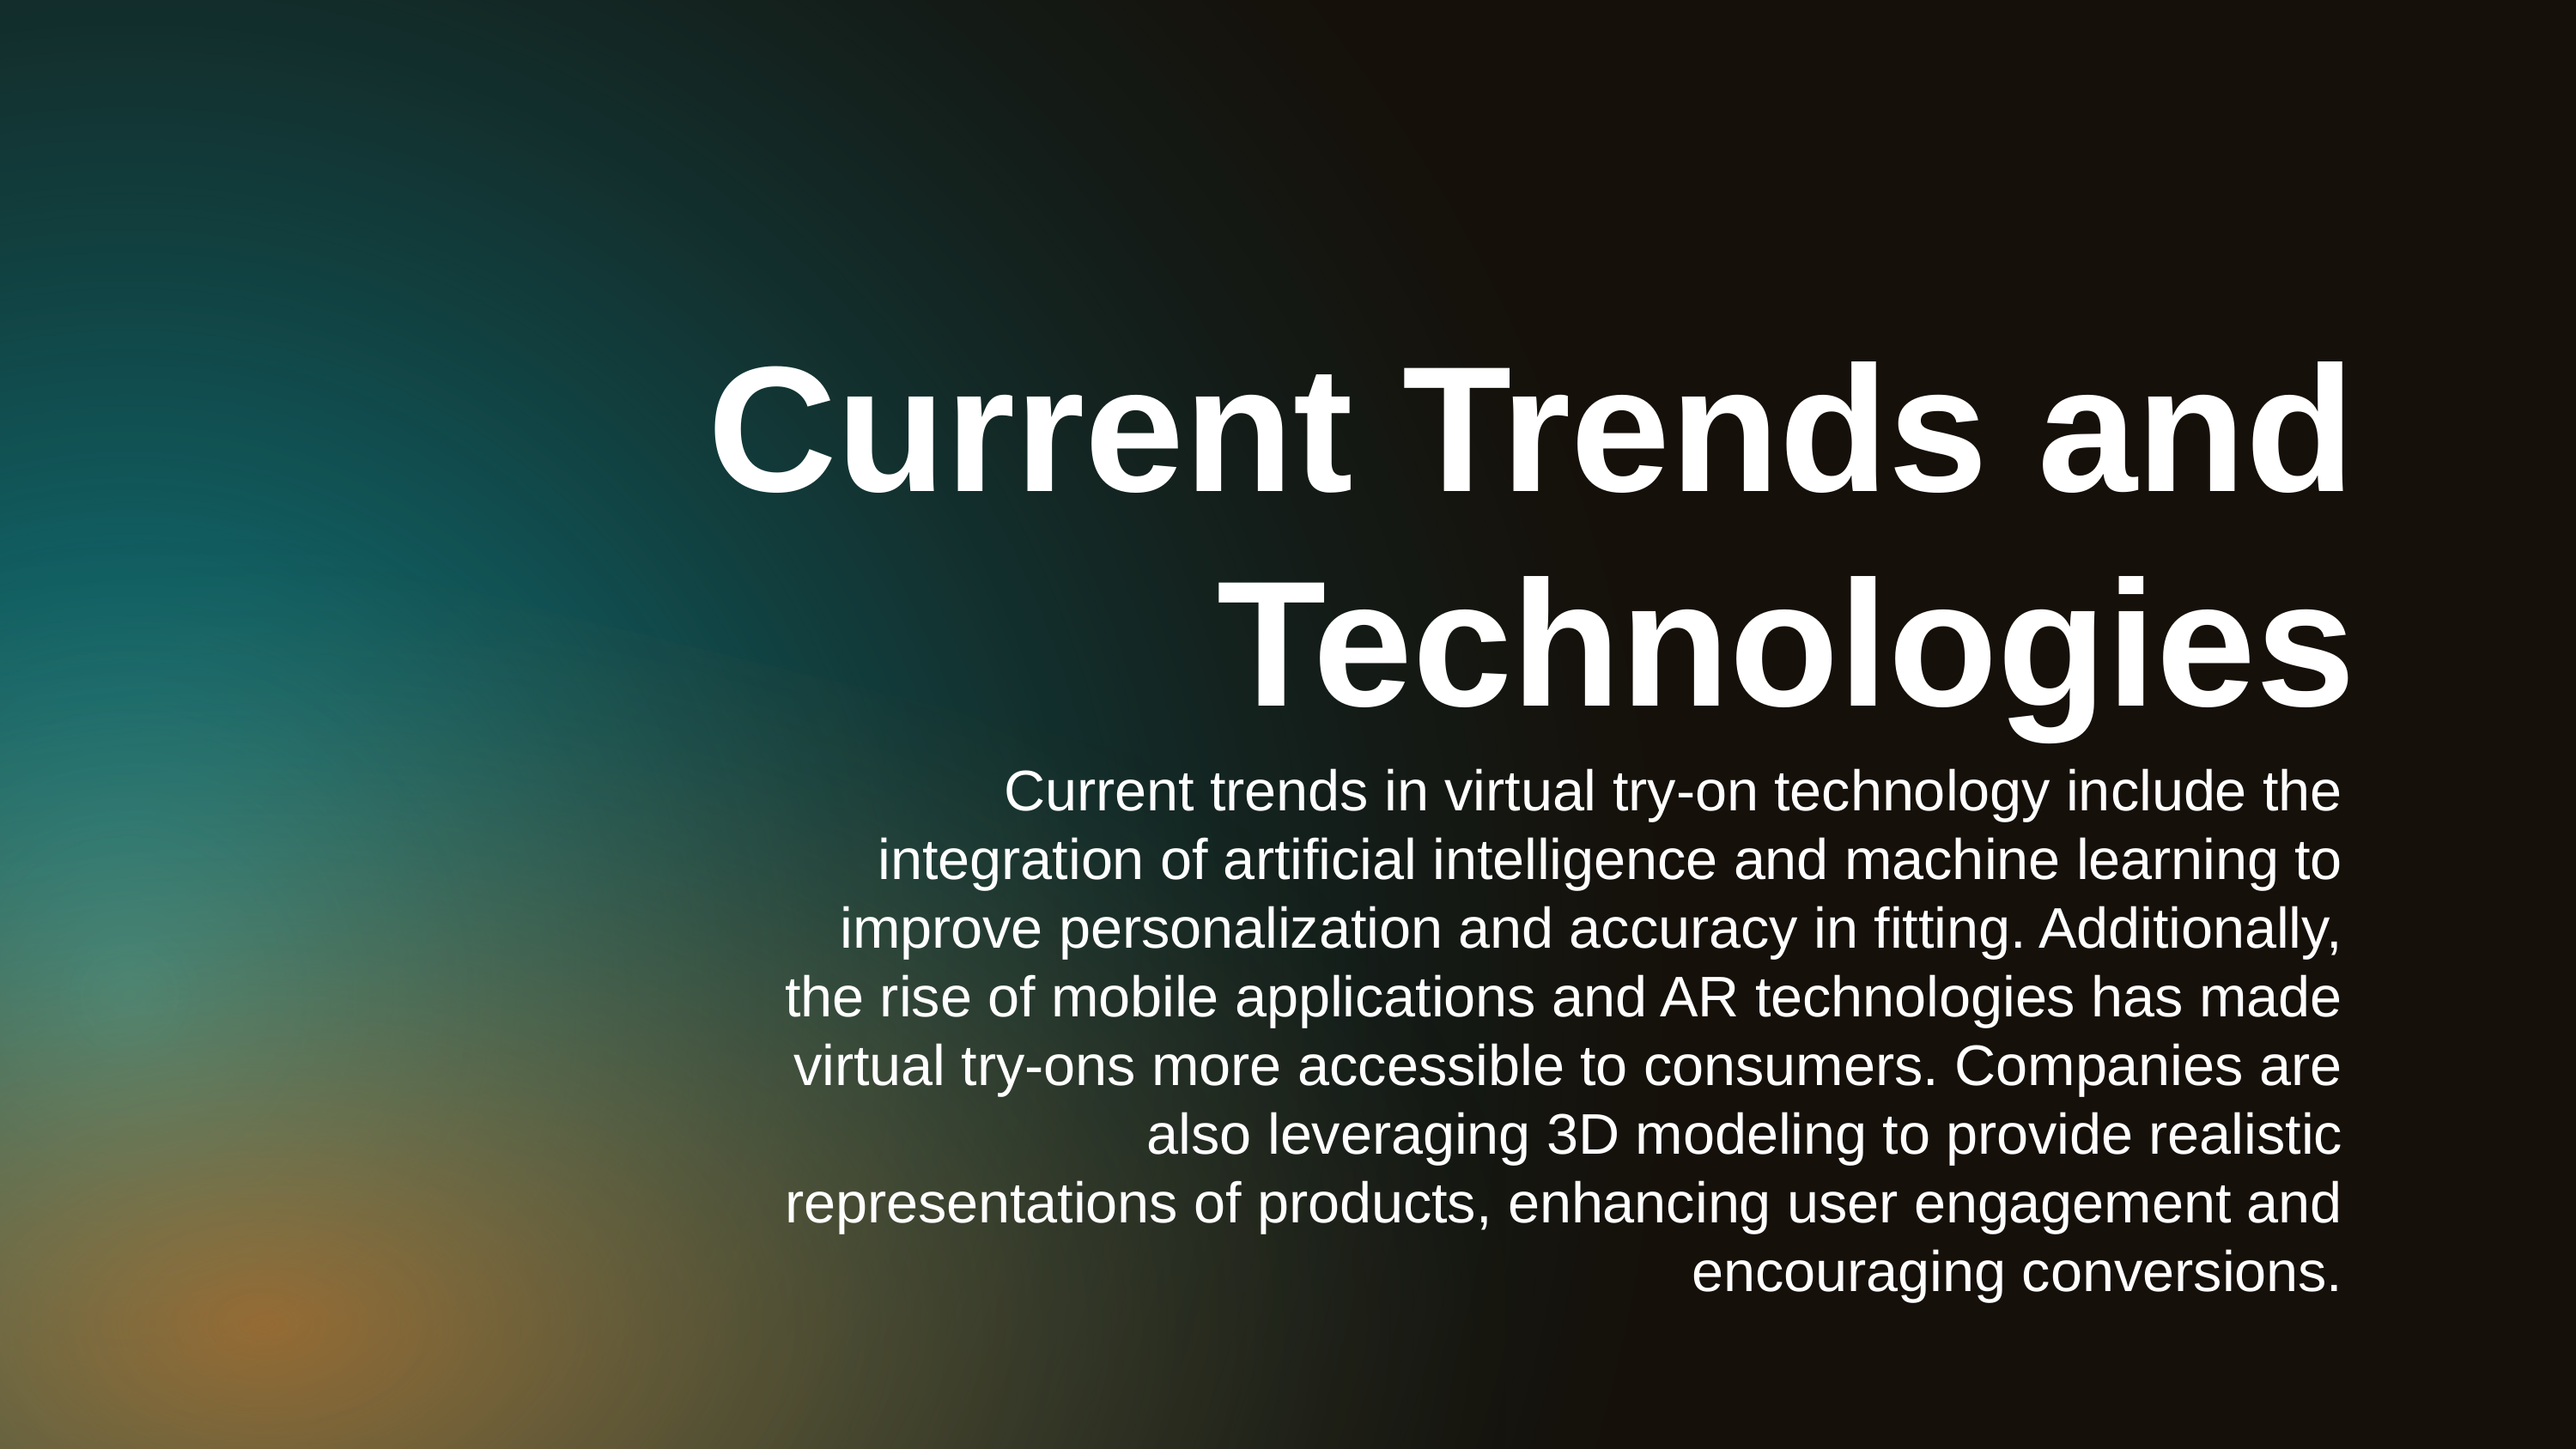

Current Trends and Technologies

Current trends in virtual try-on technology include the integration of artificial intelligence and machine learning to improve personalization and accuracy in fitting. Additionally, the rise of mobile applications and AR technologies has made virtual try-ons more accessible to consumers. Companies are also leveraging 3D modeling to provide realistic representations of products, enhancing user engagement and encouraging conversions.